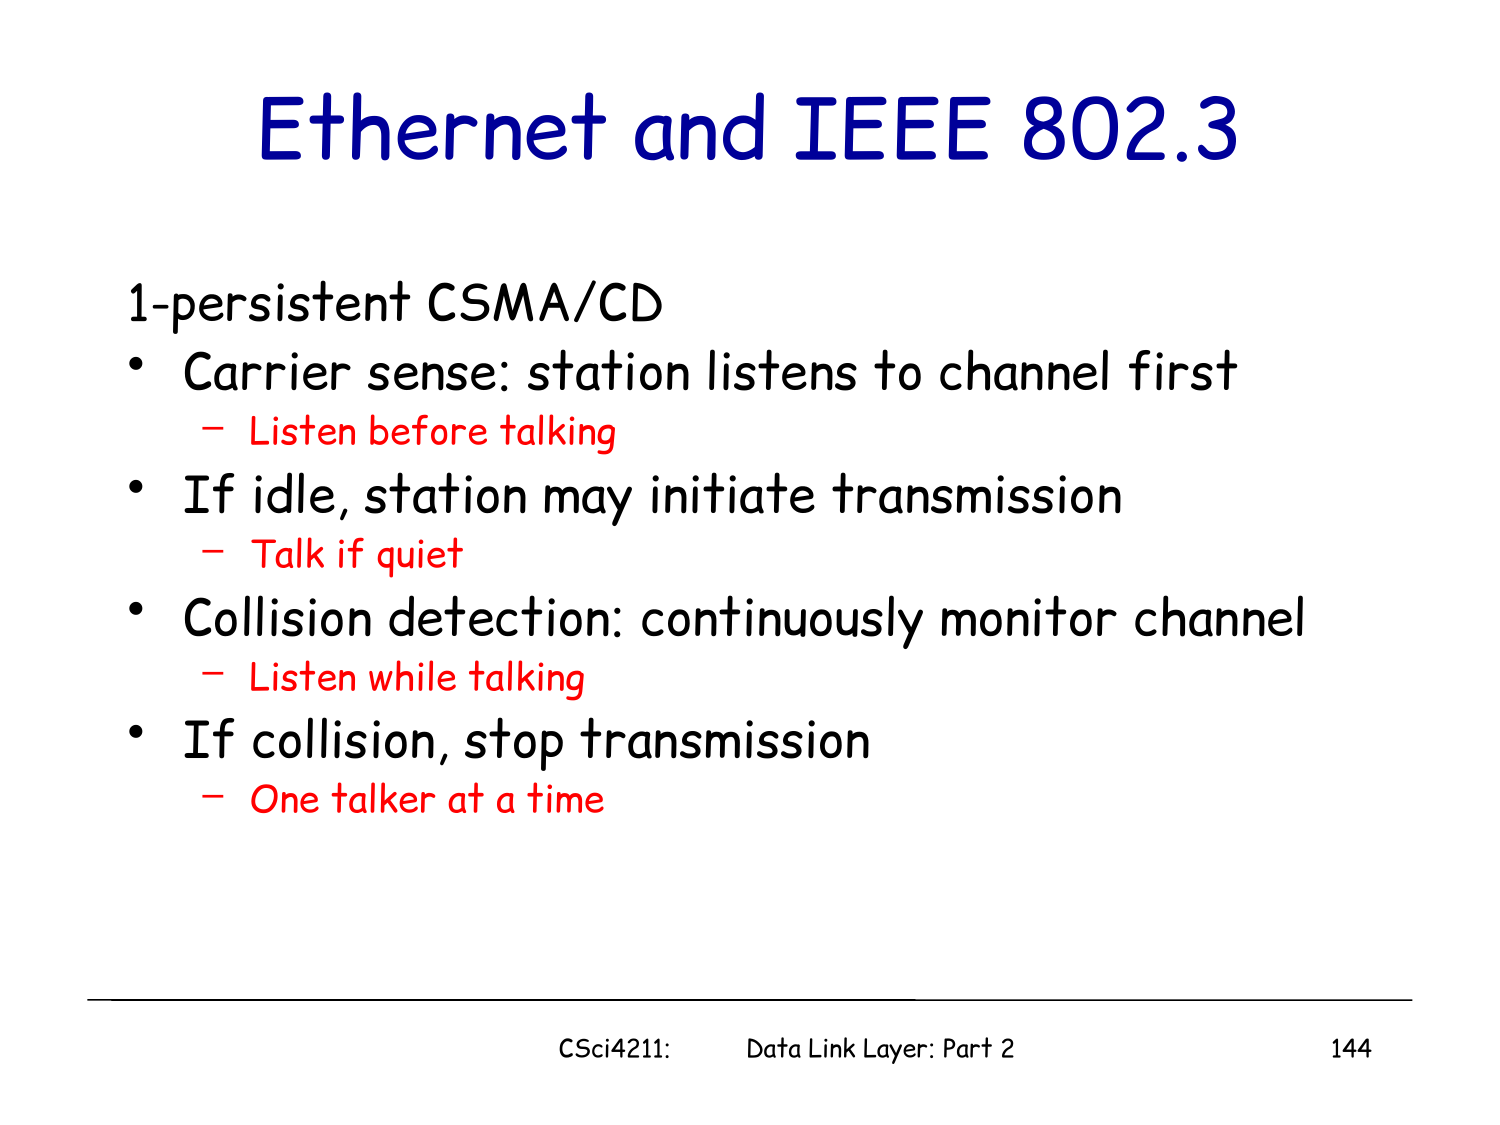

# Ethernet and IEEE 802.3
1-persistent CSMA/CD
Carrier sense: station listens to channel first
Listen before talking
If idle, station may initiate transmission
Talk if quiet
Collision detection: continuously monitor channel
Listen while talking
If collision, stop transmission
One talker at a time
CSci4211:          Data Link Layer: Part 2
144